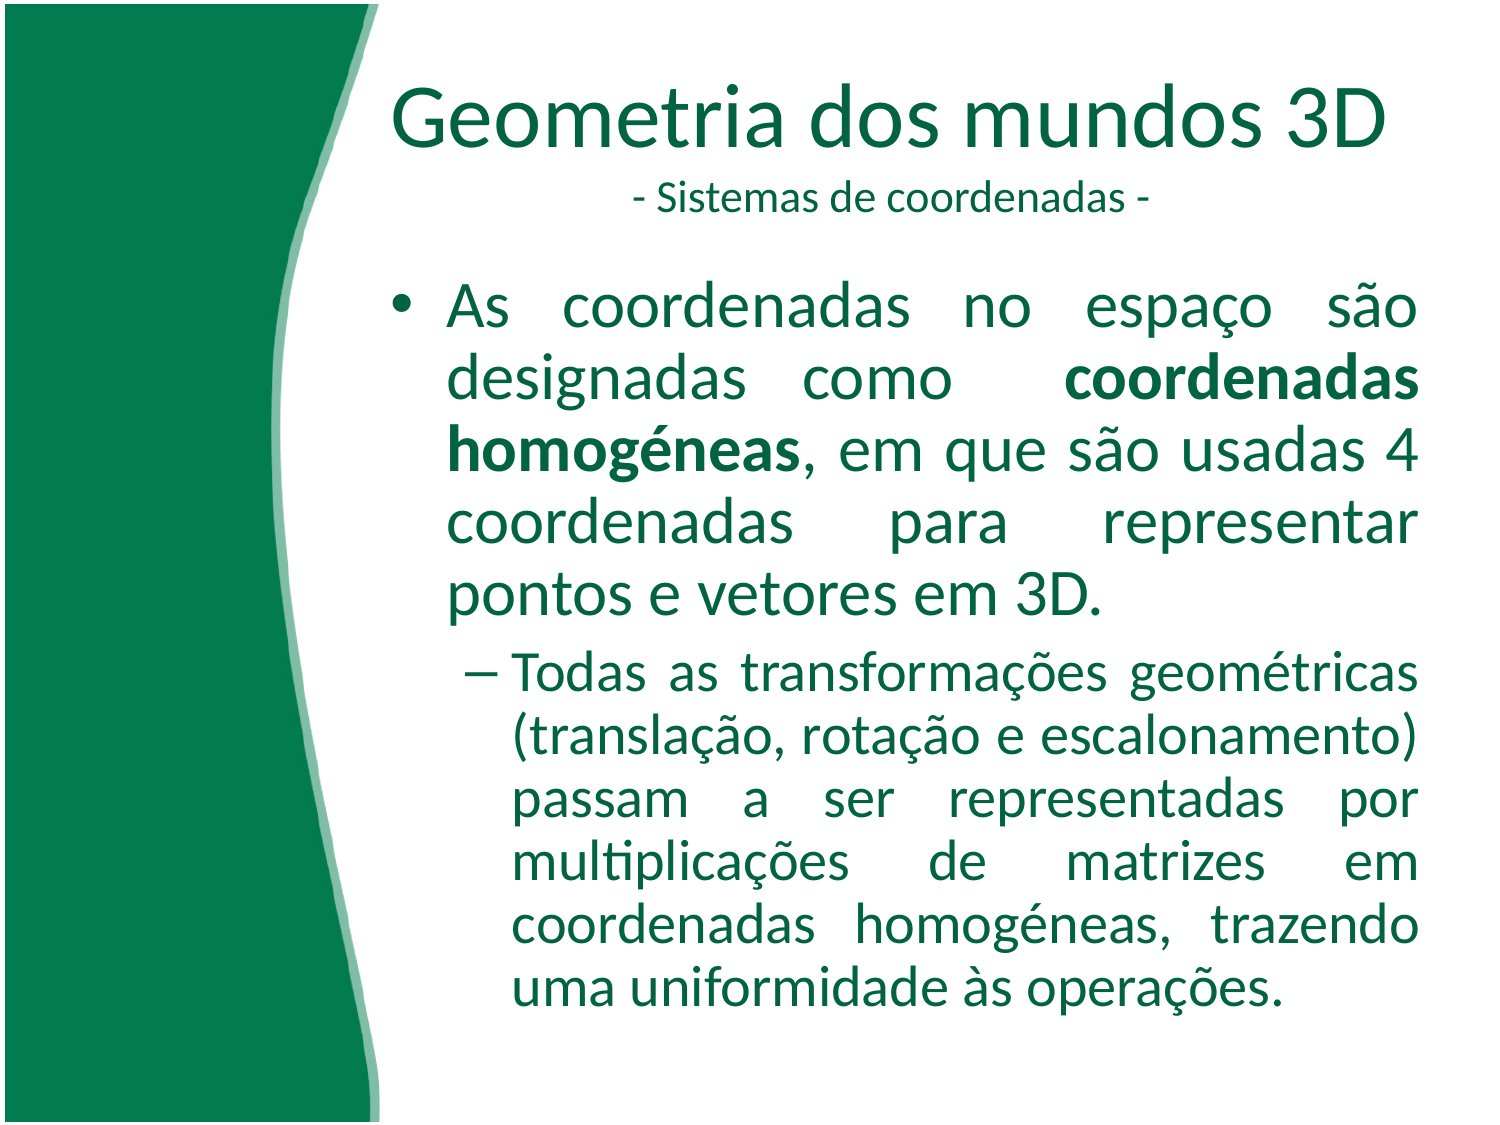

# Geometria dos mundos 3D - Sistemas de coordenadas -
As coordenadas no espaço são designadas como  coordenadas homogéneas, em que são usadas 4 coordenadas para representar pontos e vetores em 3D.
Todas as transformações geométricas (translação, rotação e escalonamento) passam a ser representadas por multiplicações de matrizes em coordenadas homogéneas, trazendo uma uniformidade às operações.